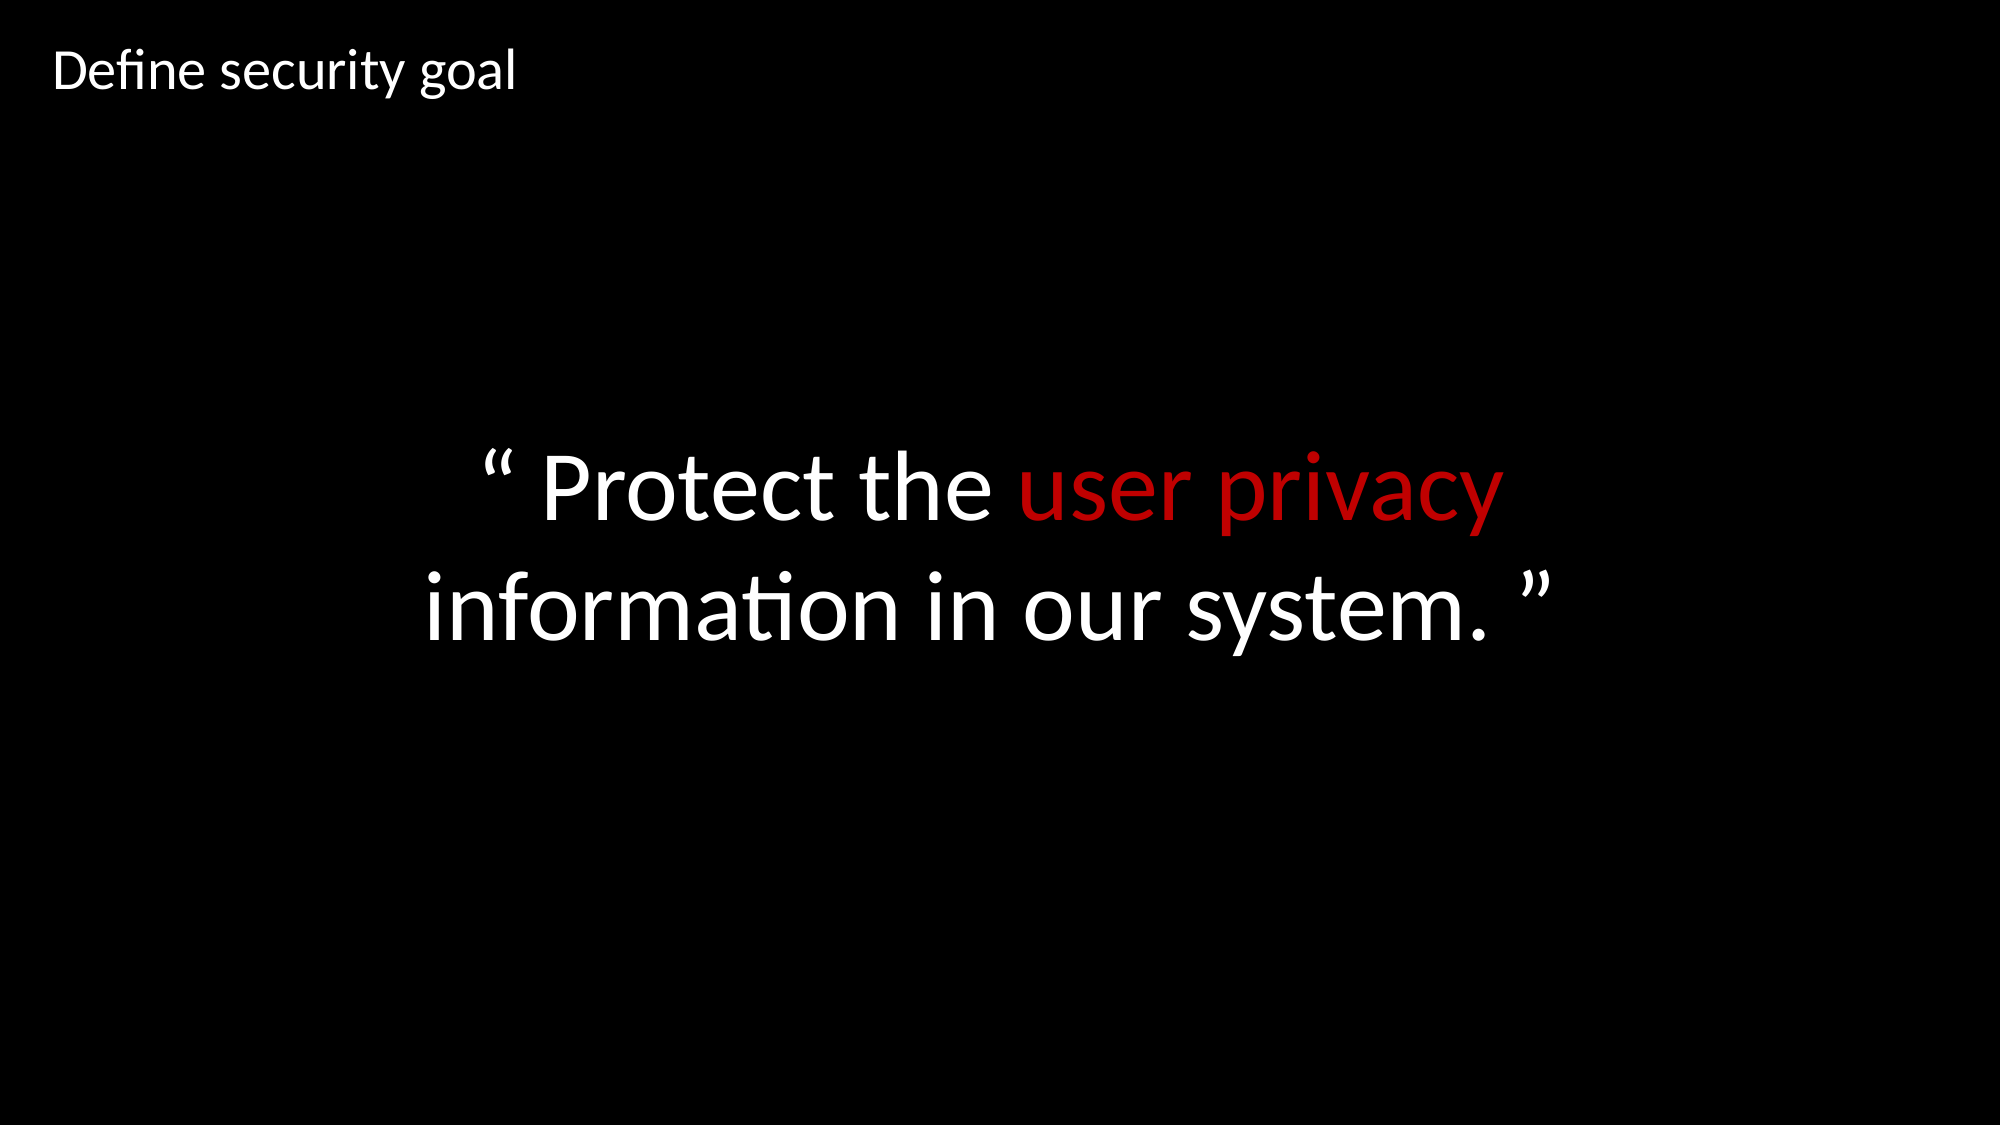

Define security goal
“ Protect the user privacy information in our system. ”